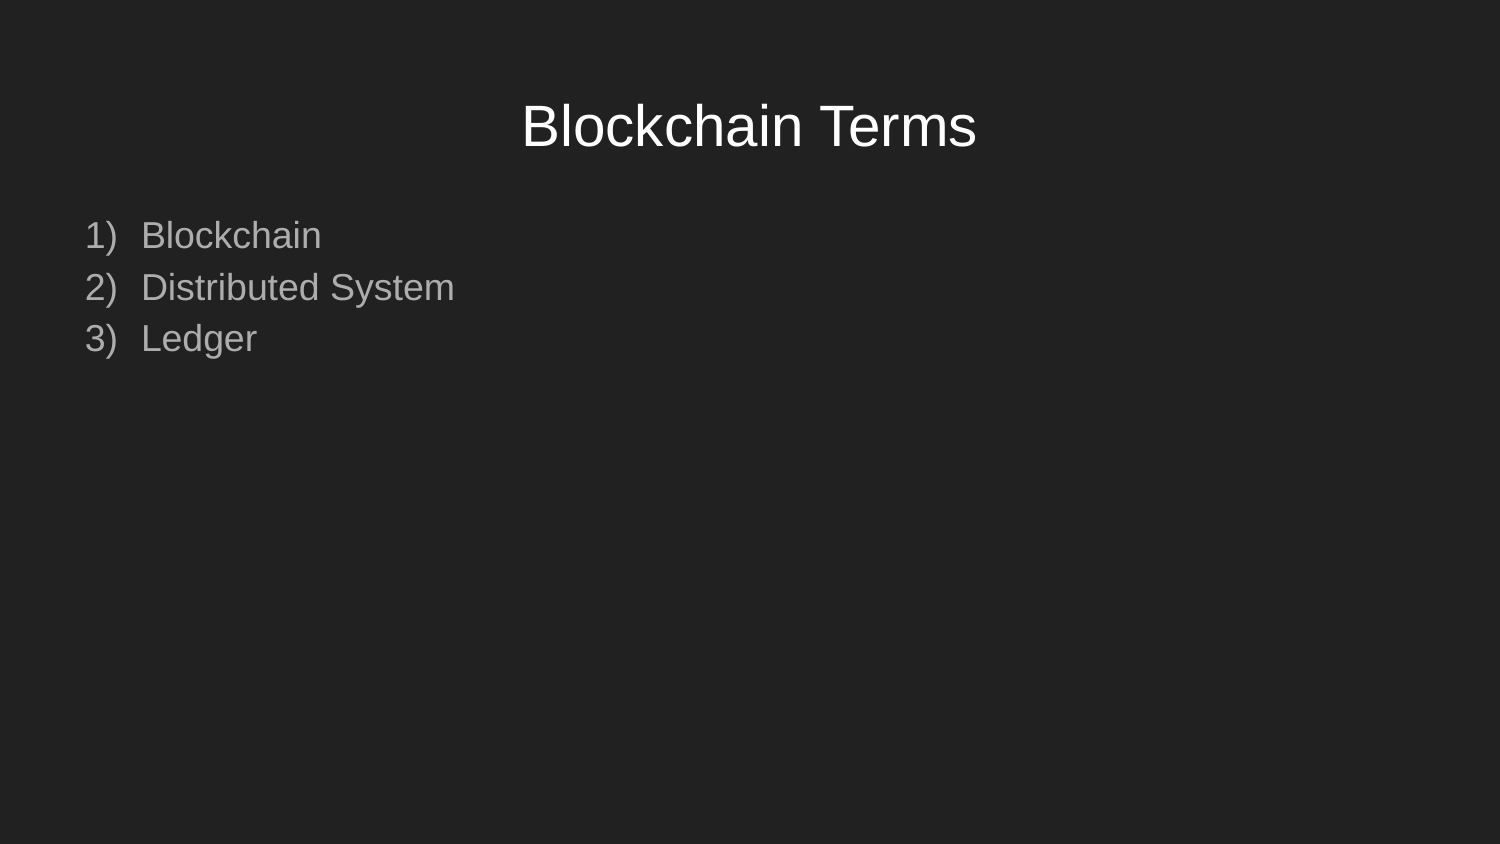

# Blockchain Terms
Blockchain
Distributed System
Ledger